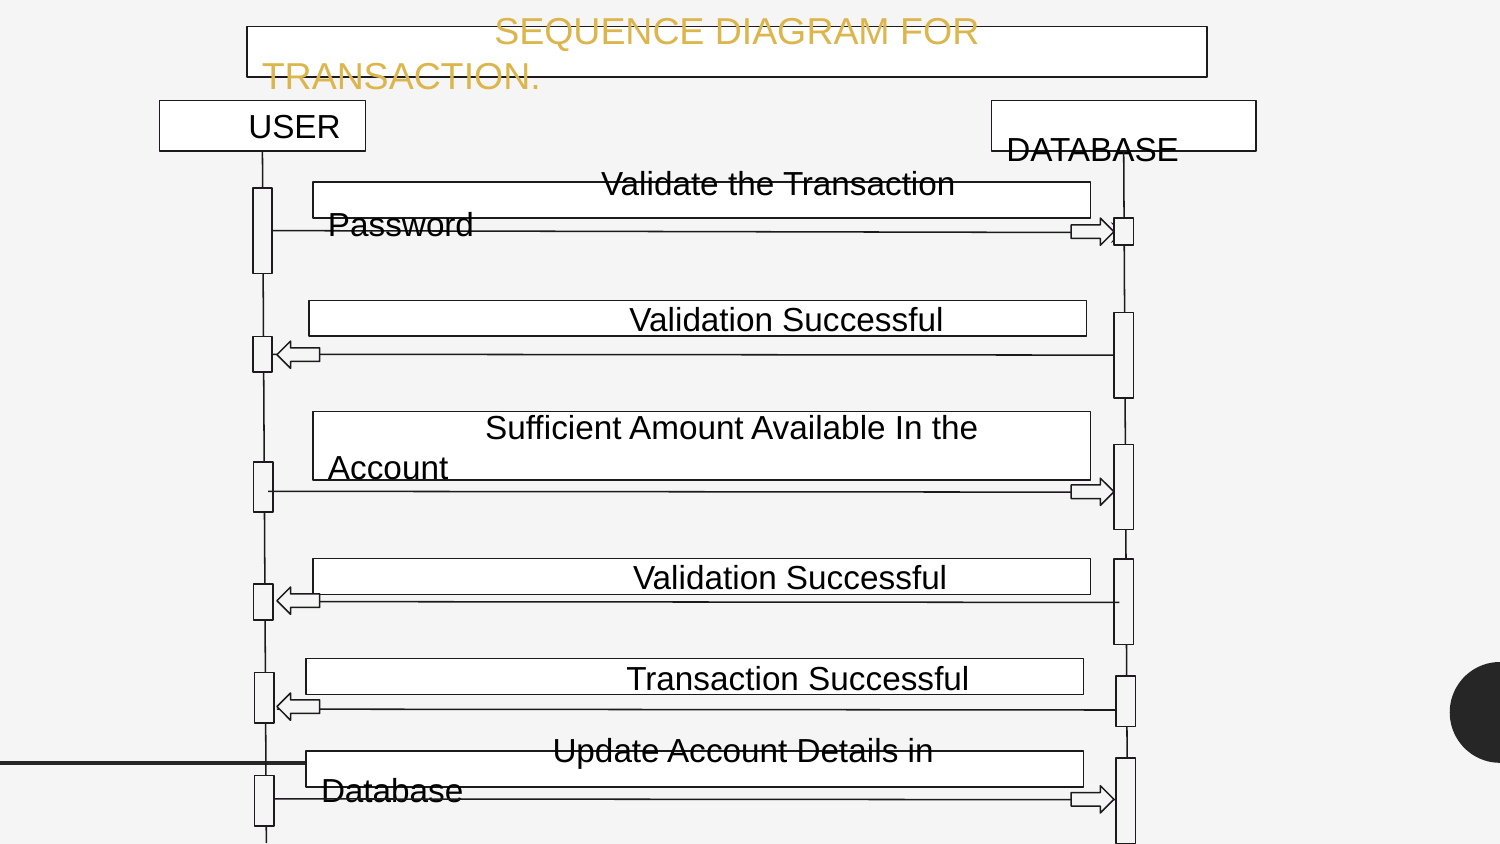

SEQUENCE DIAGRAM FOR TRANSACTION.
        USER
       DATABASE
                          Validate the Transaction Password

                                 Validation Successful

                 Sufficient Amount Available In the Account

                                 Validation Successful

                                 Transaction Successful

                         Update Account Details in Database